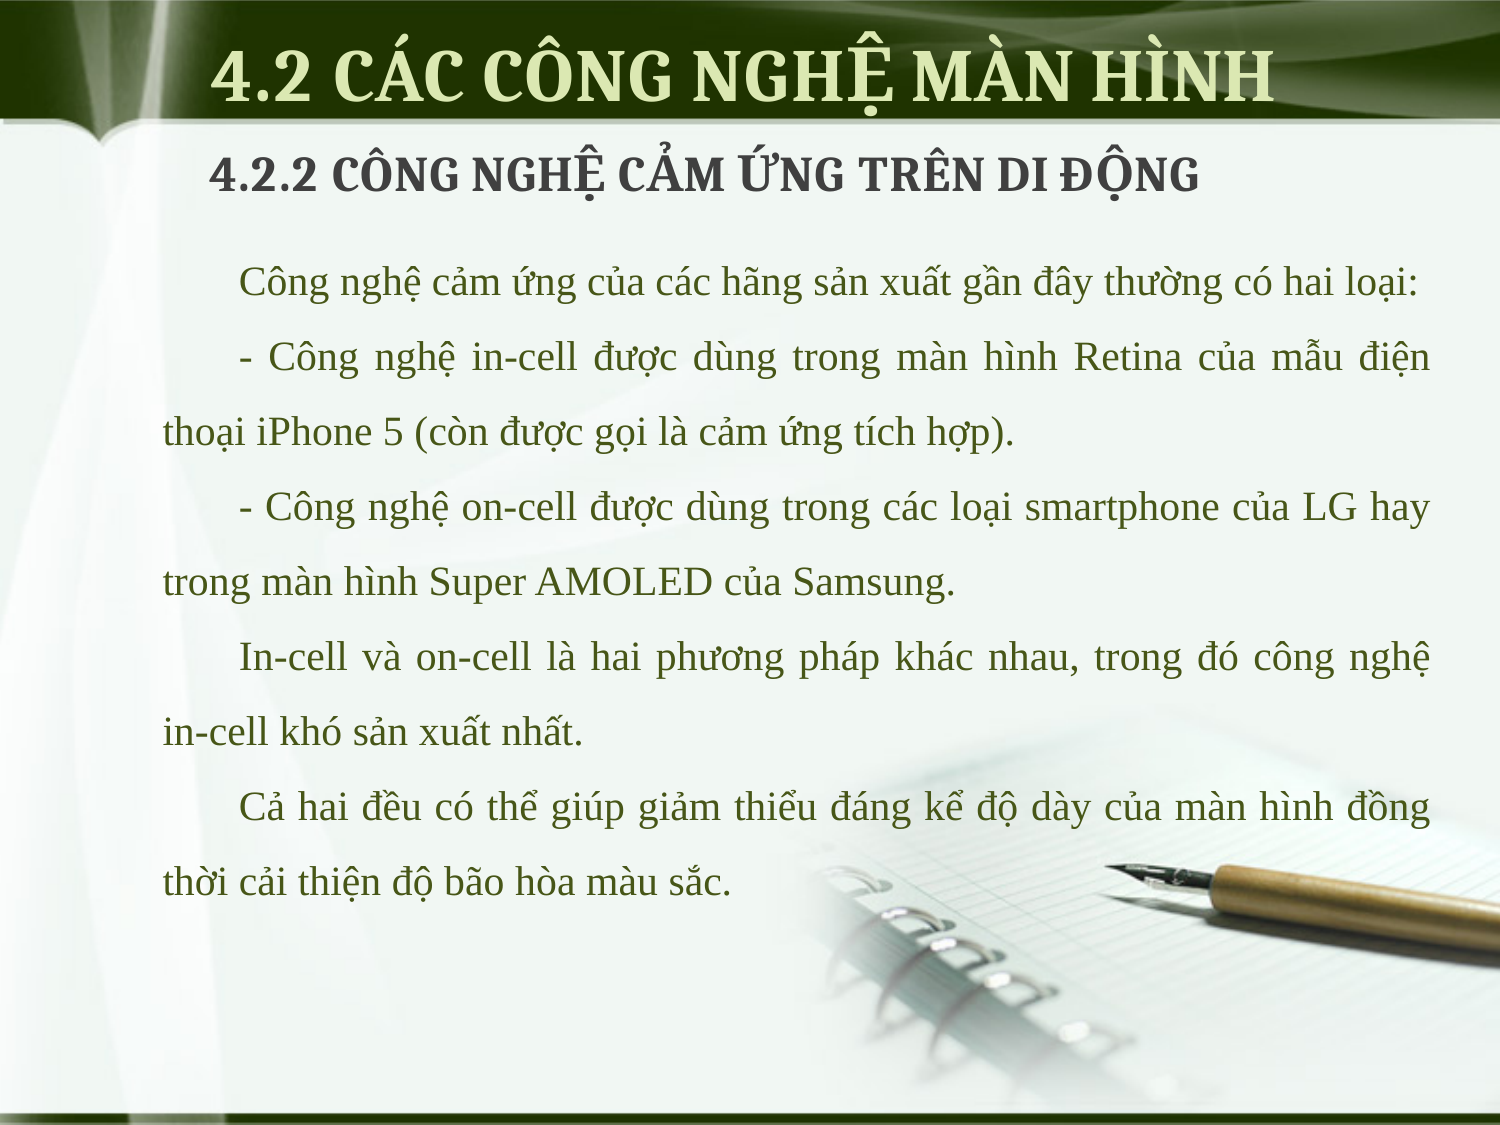

# 4.2 CÁC CÔNG NGHỆ MÀN HÌNH
4.2.2 CÔNG NGHỆ CẢM ỨNG TRÊN DI ĐỘNG
Công nghệ cảm ứng của các hãng sản xuất gần đây thường có hai loại:
- Công nghệ in-cell được dùng trong màn hình Retina của mẫu điện thoại iPhone 5 (còn được gọi là cảm ứng tích hợp).
- Công nghệ on-cell được dùng trong các loại smartphone của LG hay trong màn hình Super AMOLED của Samsung.
In-cell và on-cell là hai phương pháp khác nhau, trong đó công nghệ in-cell khó sản xuất nhất.
Cả hai đều có thể giúp giảm thiểu đáng kể độ dày của màn hình đồng thời cải thiện độ bão hòa màu sắc.